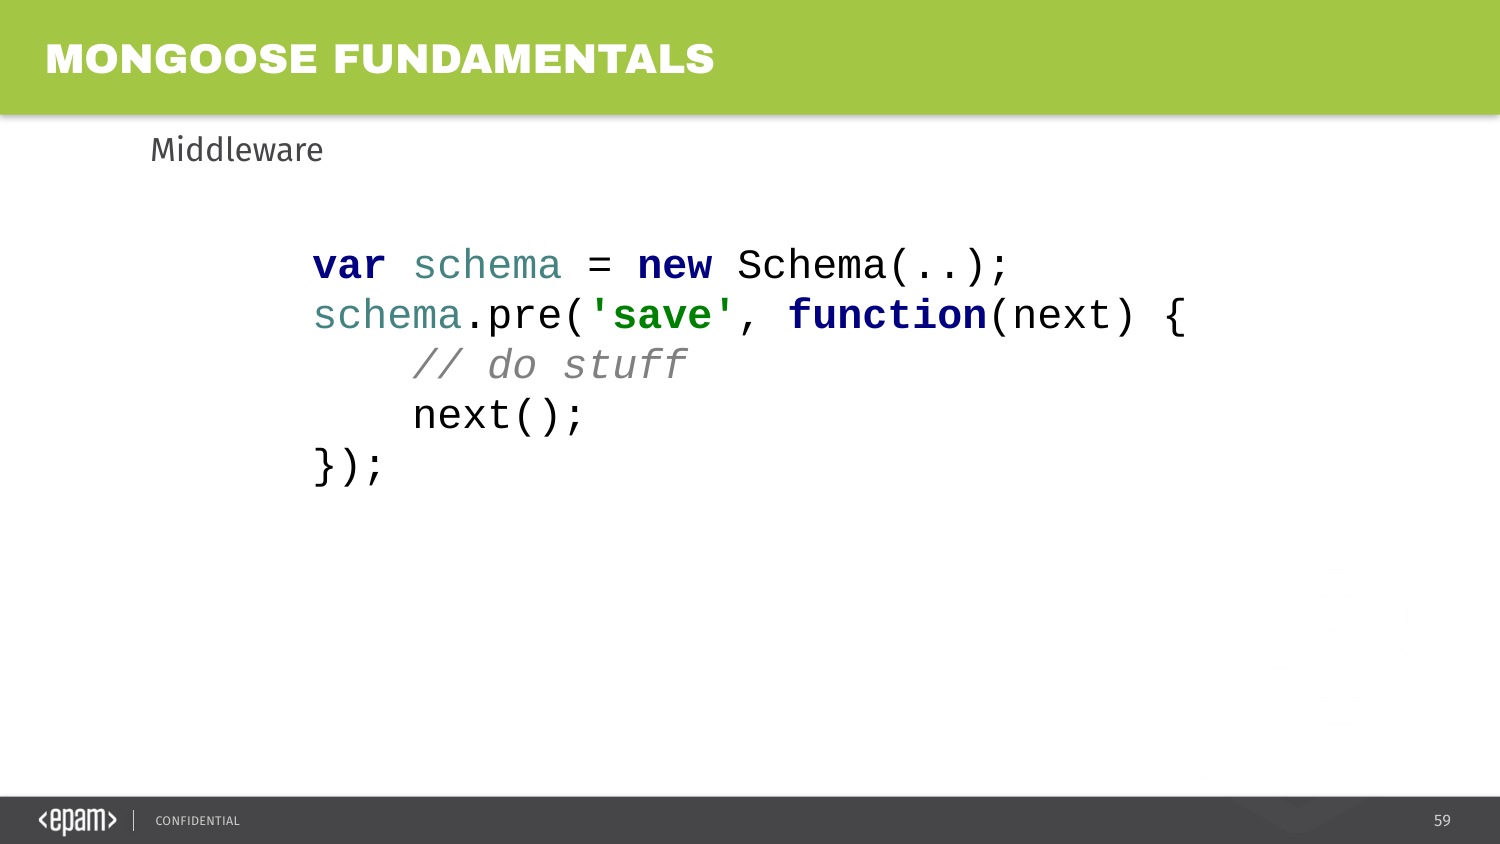

MONGOOSE FUNDAMENTALS
Middleware
var schema = new Schema(..);
schema.pre('save', function(next) {
    // do stuff
    next();
});